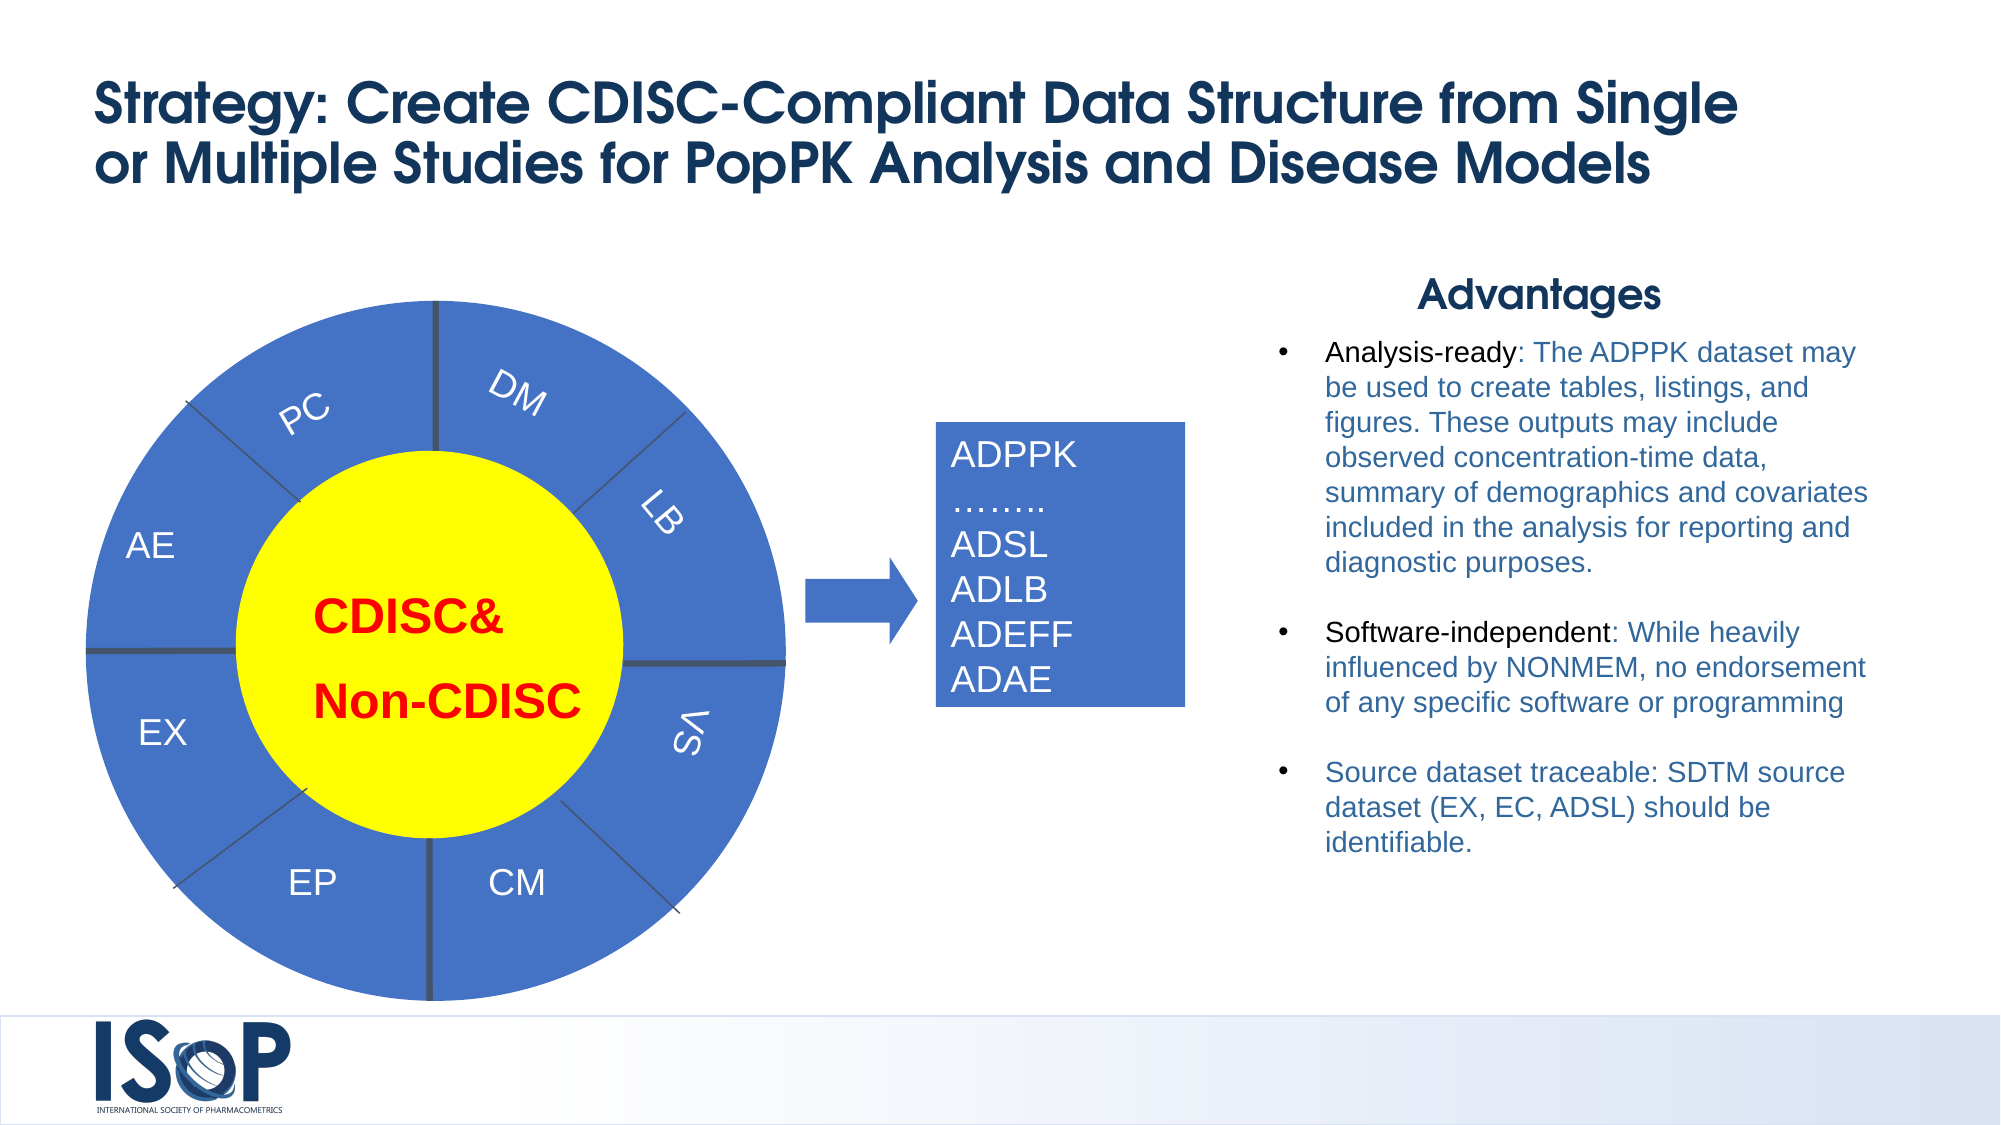

# Strategy: Create CDISC-Compliant Data Structure from Single or Multiple Studies for PopPK Analysis and Disease Models
Advantages

Analysis-ready: The ADPPK dataset may be used to create tables, listings, and figures. These outputs may include observed concentration-time data, summary of demographics and covariates included in the analysis for reporting and diagnostic purposes.

Software-independent: While heavily influenced by NONMEM, no endorsement of any specific software or programming

Source dataset traceable: SDTM source dataset (EX, EC, ADSL) should be identifiable.
PC
DM

ADPPK
……..
ADSL
ADLB
ADEFF
ADAE

LB
AE

CDISC&
Non-CDISC

EX
VS

EP
CM